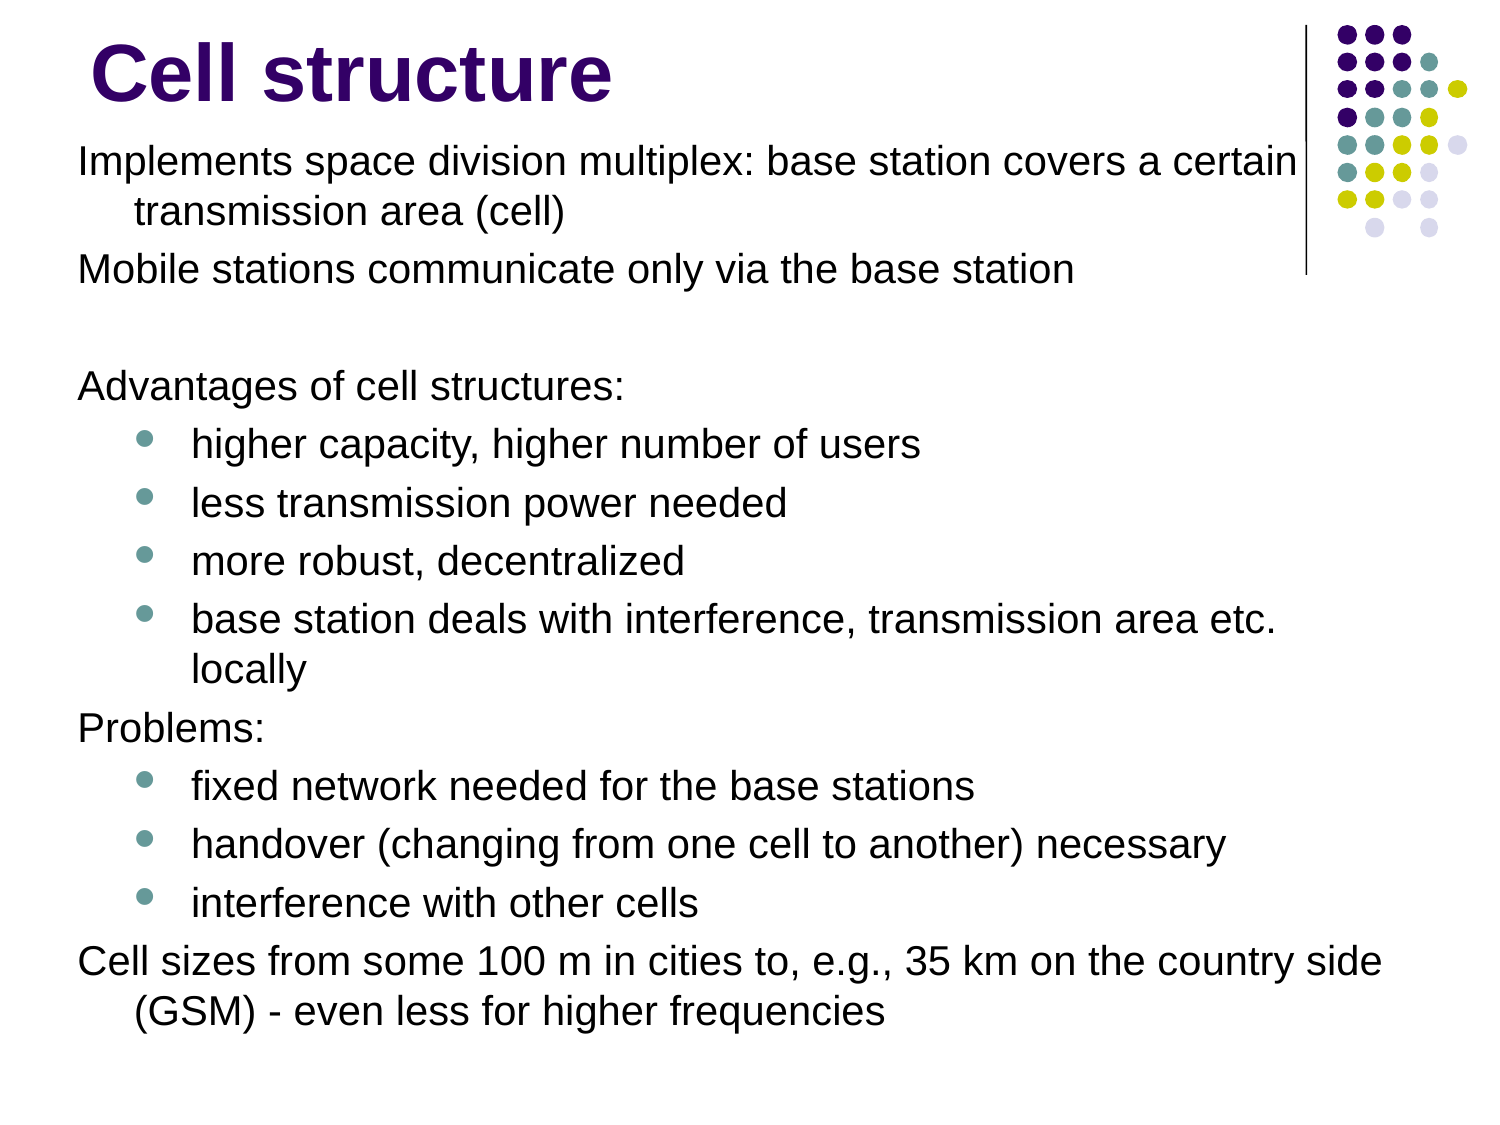

# Cell structure
Implements space division multiplex: base station covers a certain transmission area (cell)
Mobile stations communicate only via the base station

Advantages of cell structures:
higher capacity, higher number of users
less transmission power needed
more robust, decentralized
base station deals with interference, transmission area etc. locally
Problems:
fixed network needed for the base stations
handover (changing from one cell to another) necessary
interference with other cells
Cell sizes from some 100 m in cities to, e.g., 35 km on the country side (GSM) - even less for higher frequencies